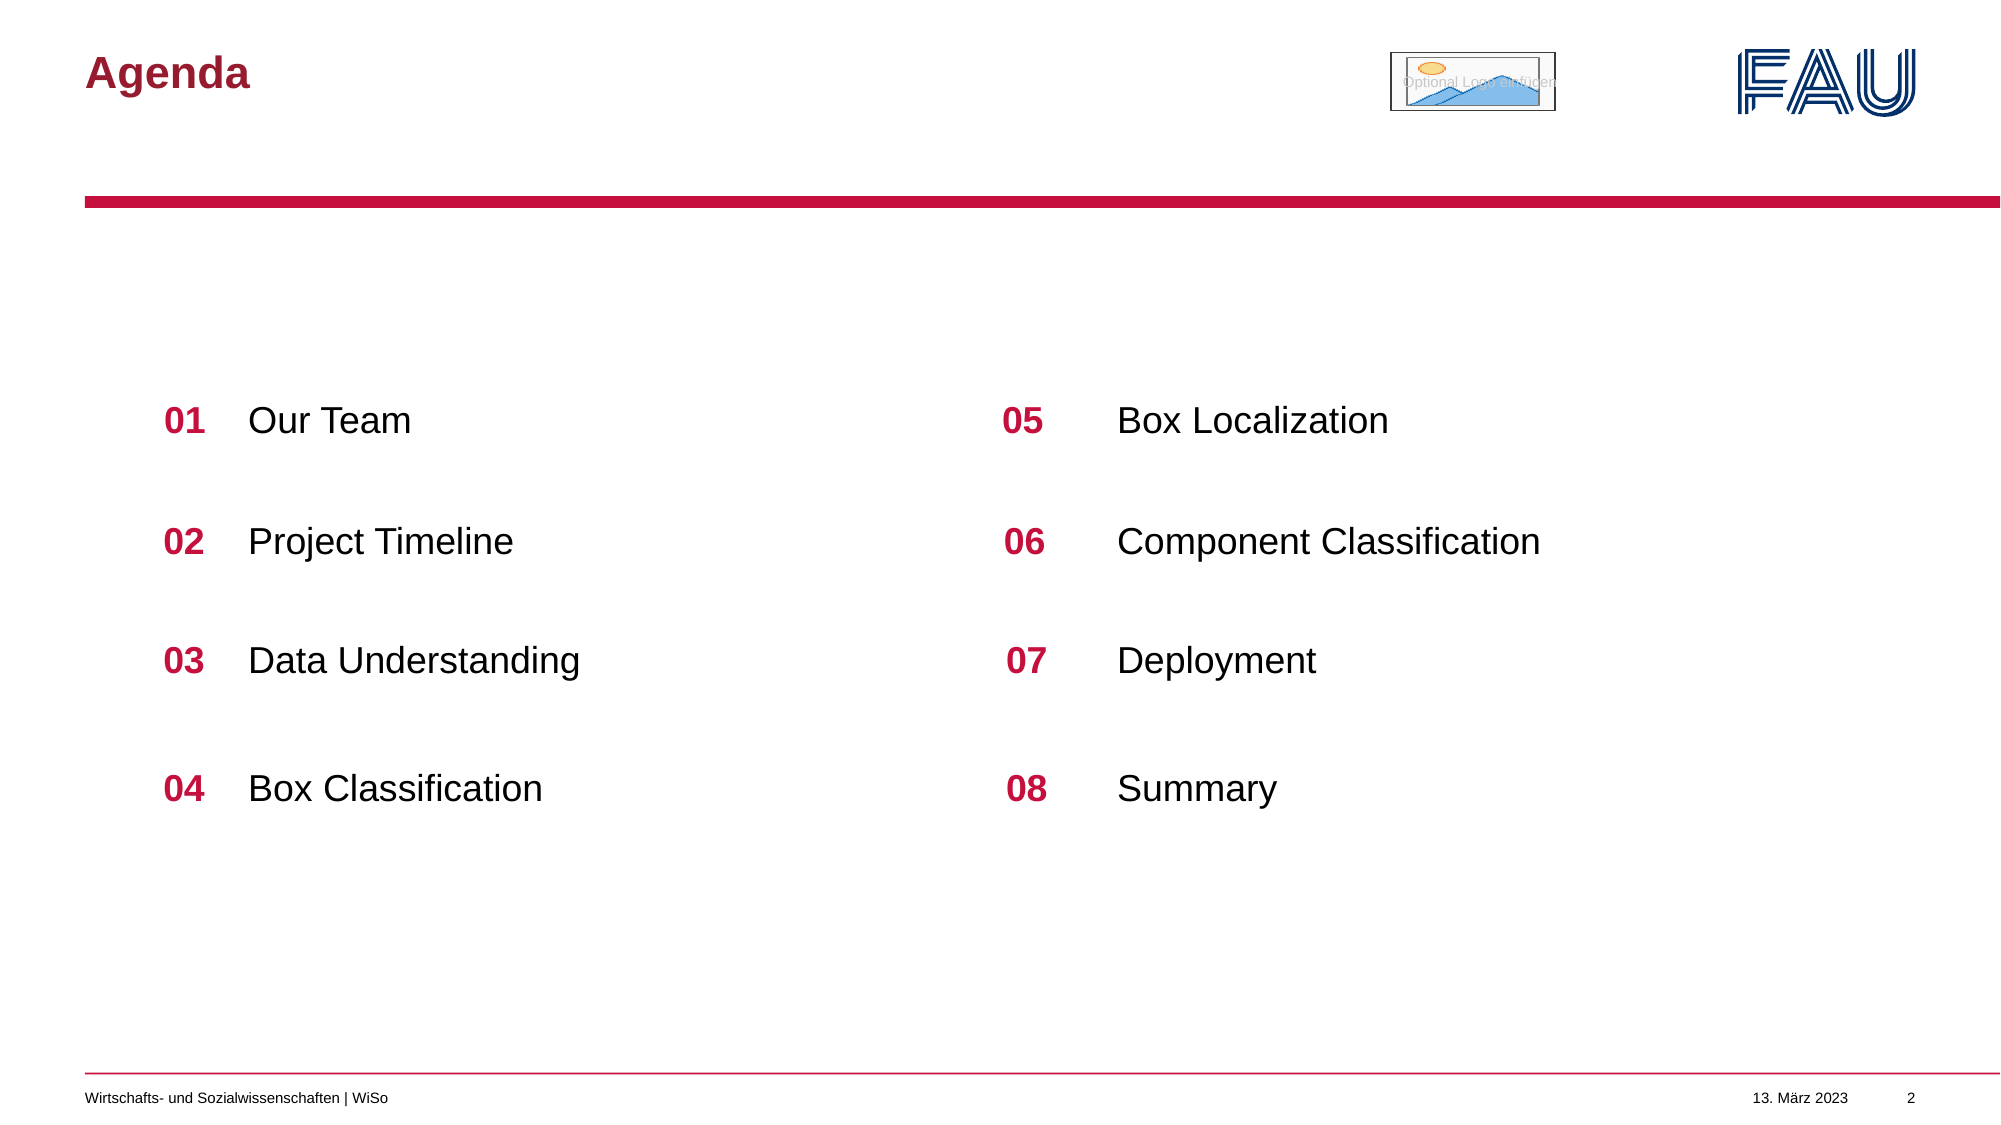

# Agenda

 01
Our Team
05
Box Localization
02
Project Timeline
06
Component Classification
03
Data Understanding
07
Deployment
04
Box Classification
08
Summary

Wirtschafts- und Sozialwissenschaften | WiSo
13. März 2023
2